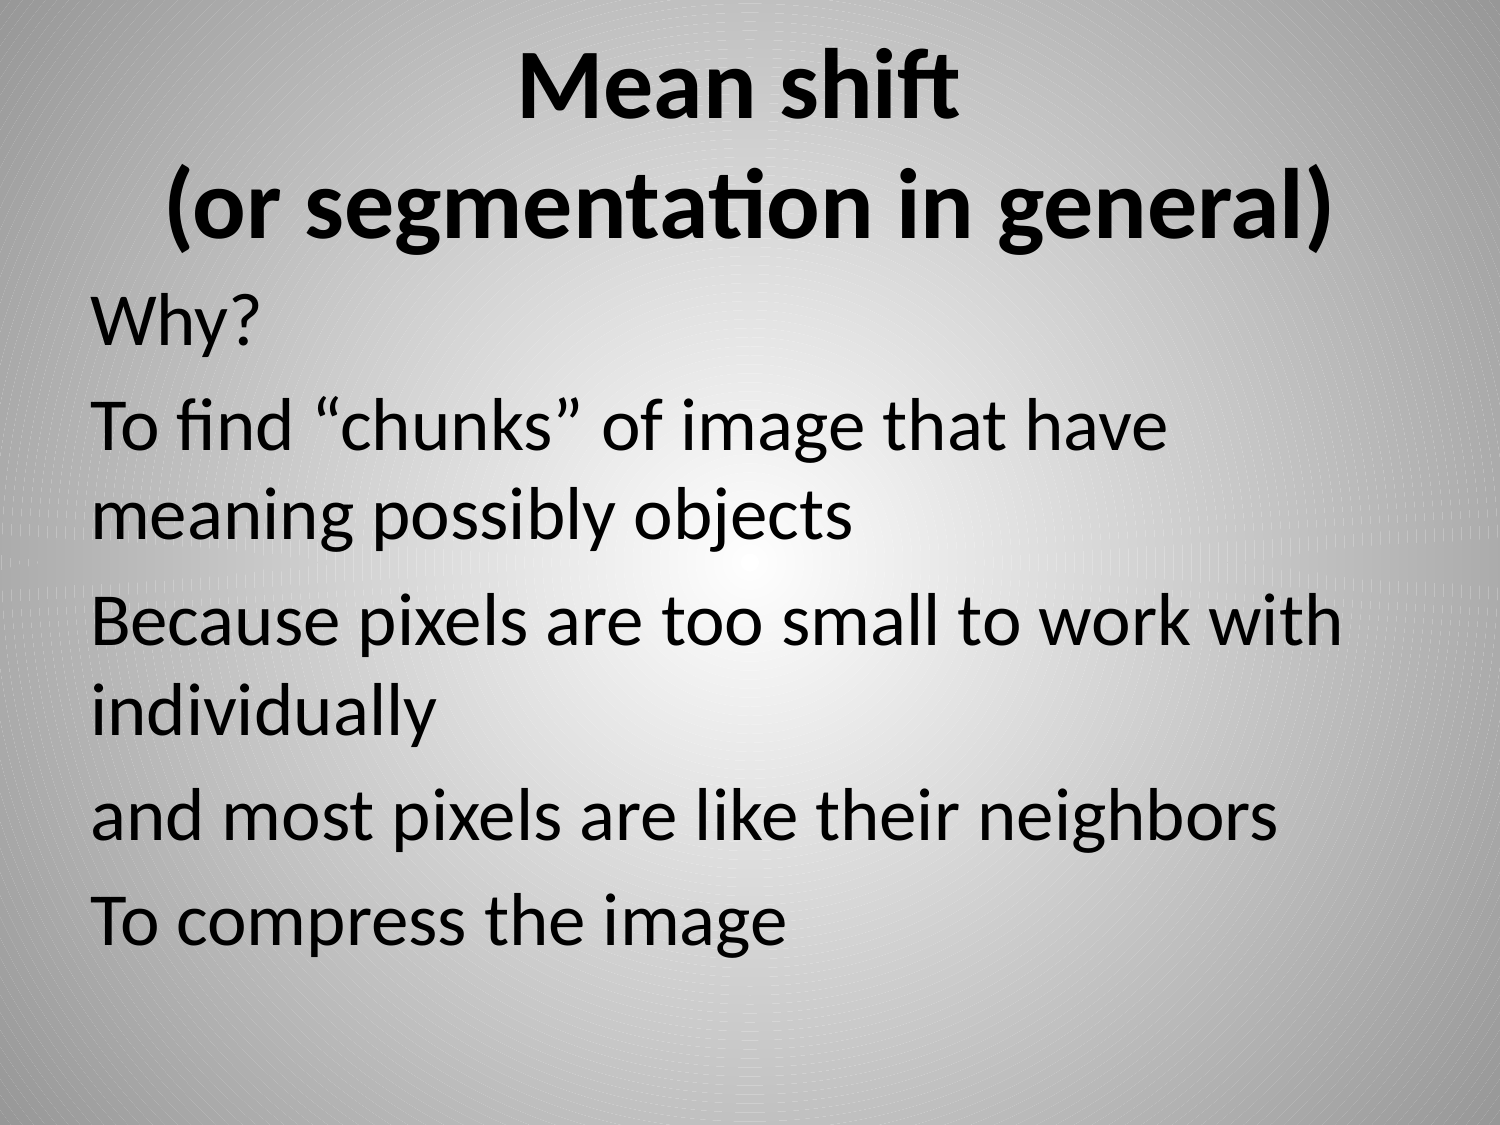

# Mean shift (or segmentation in general)
Why?
To find “chunks” of image that have meaning possibly objects
Because pixels are too small to work with individually
and most pixels are like their neighbors
To compress the image